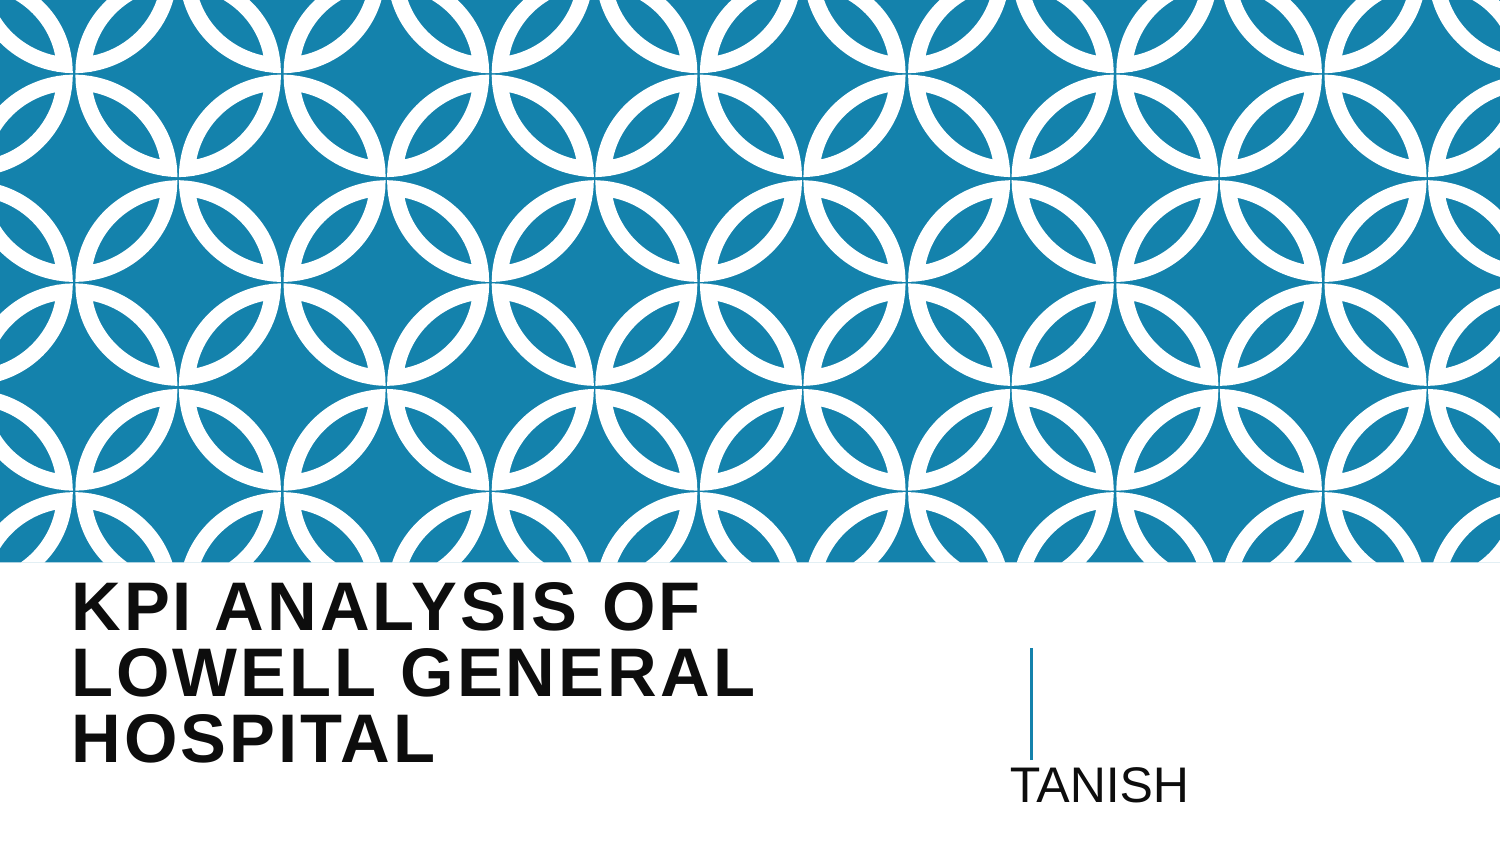

# KPI Analysis of Lowell General Hospital
      TANISH